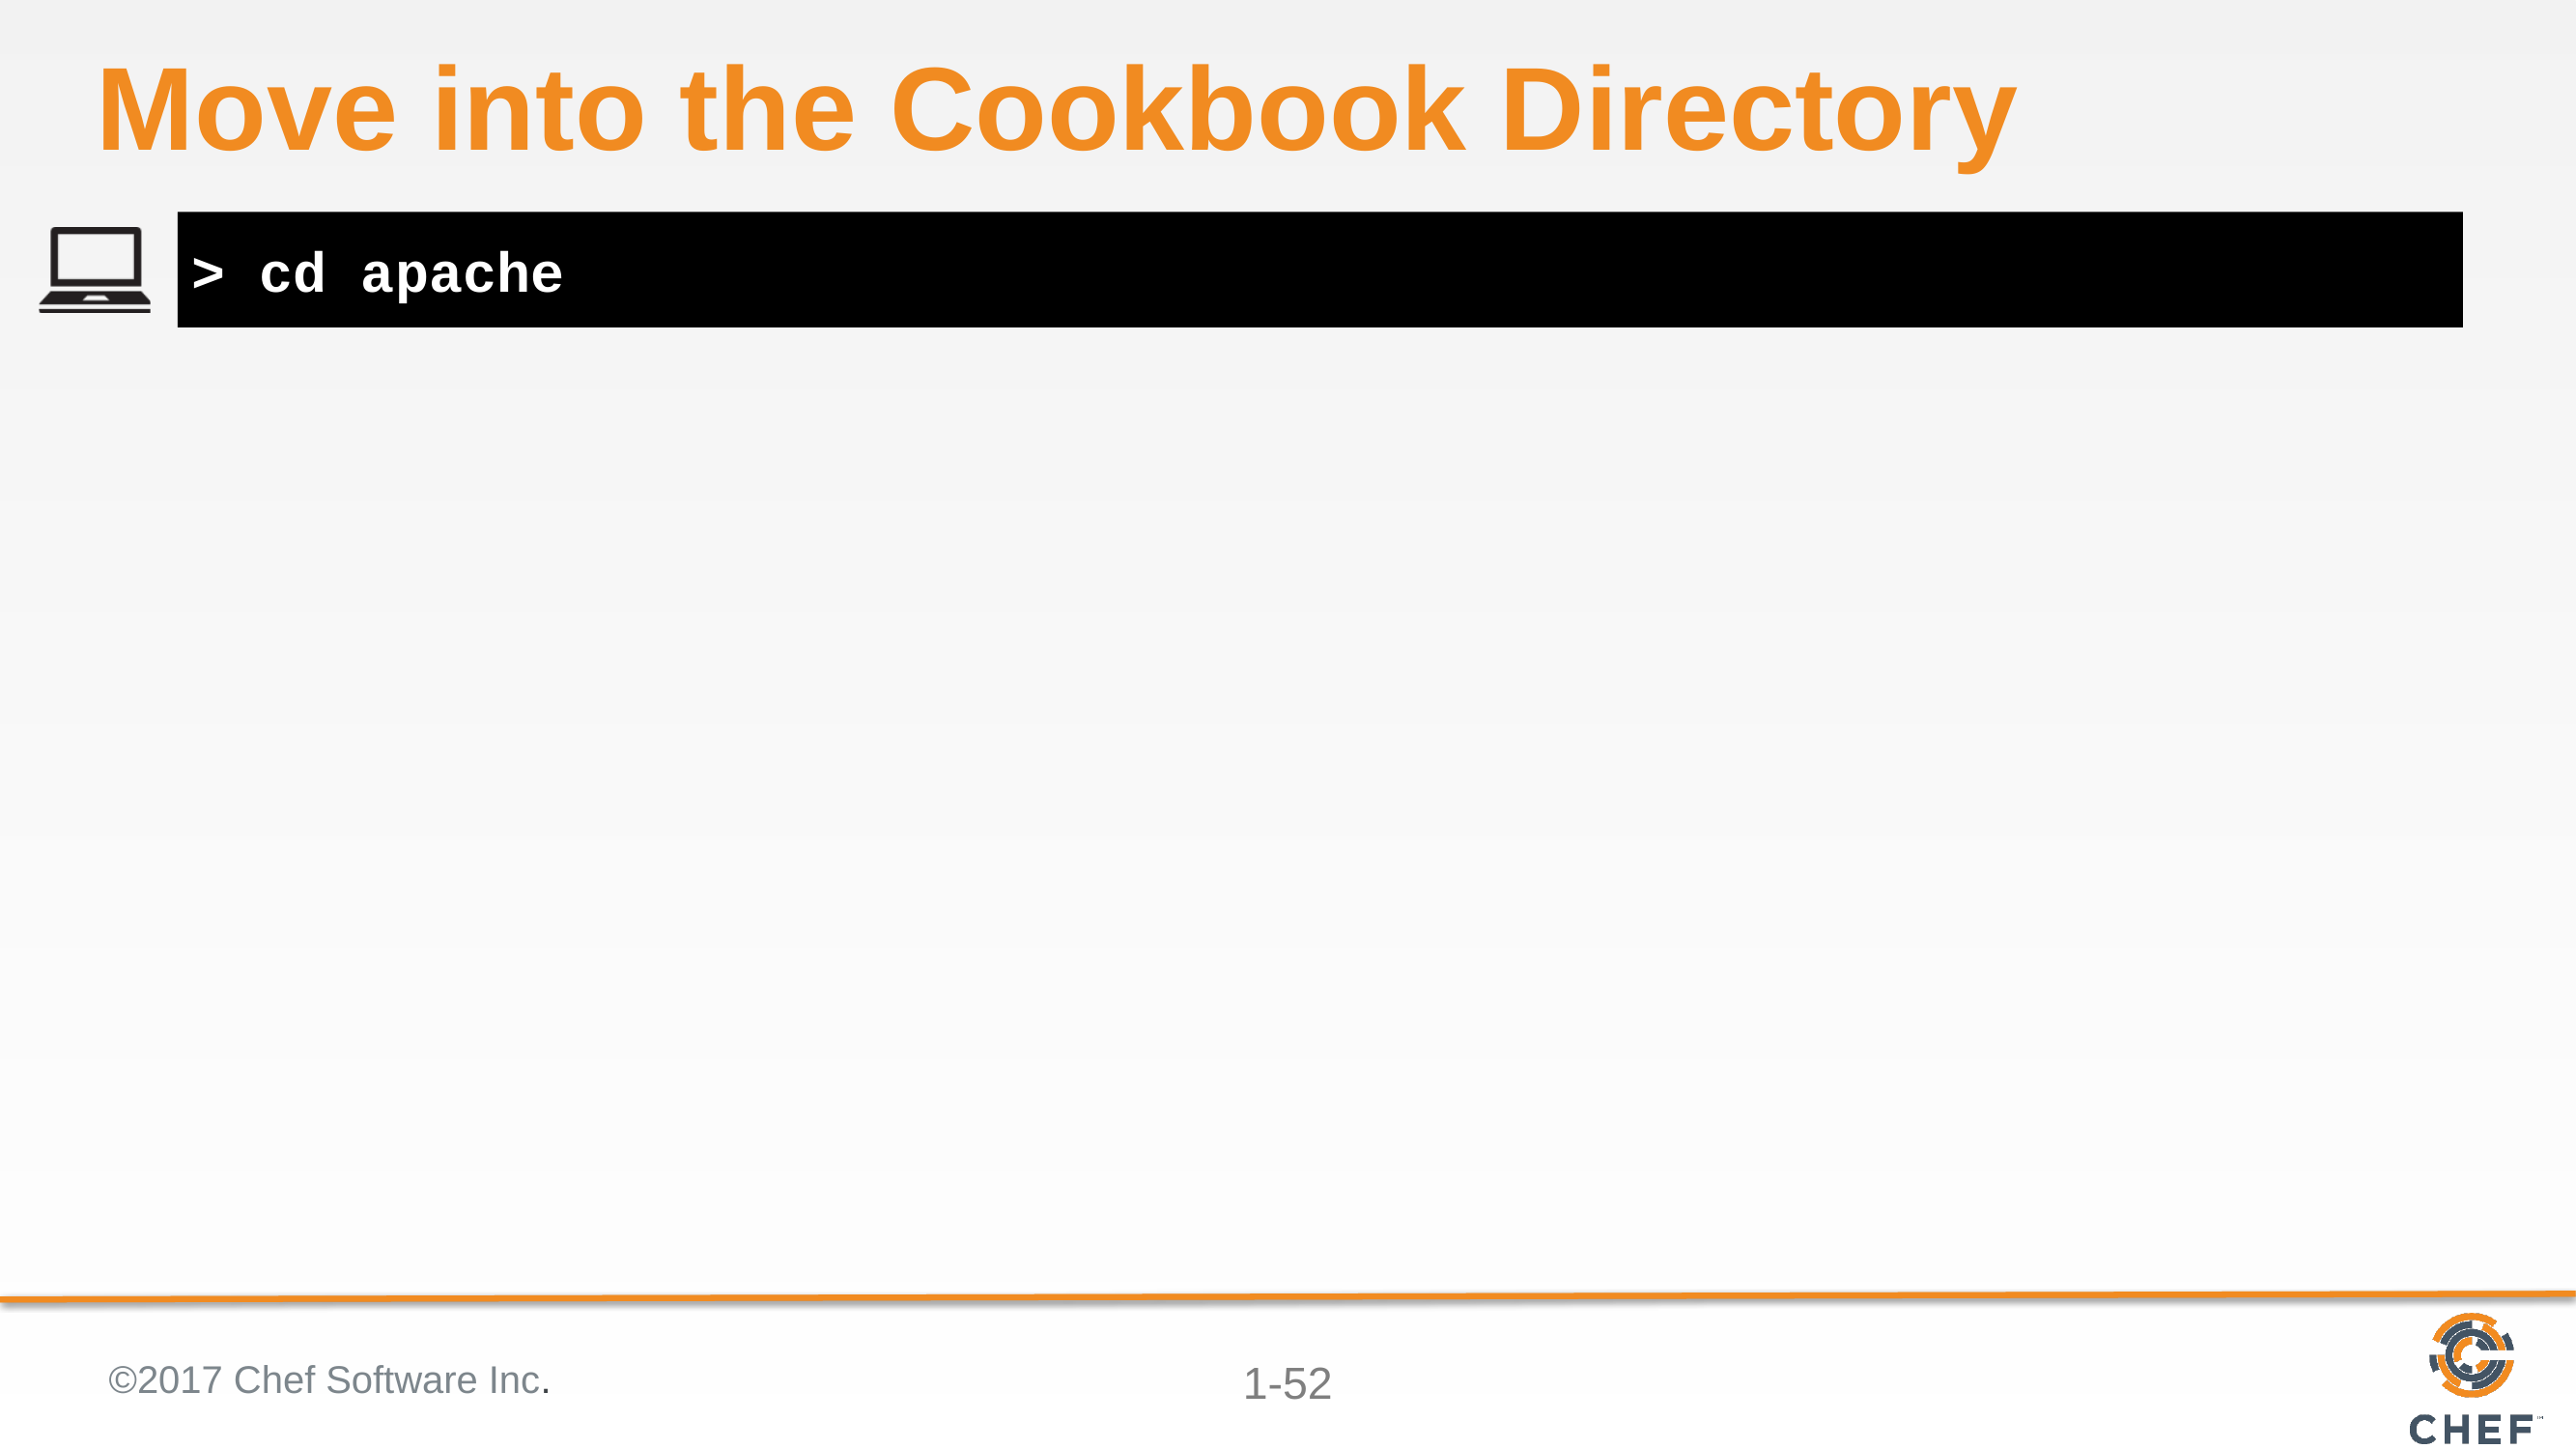

# Move into the Cookbook Directory
> cd apache